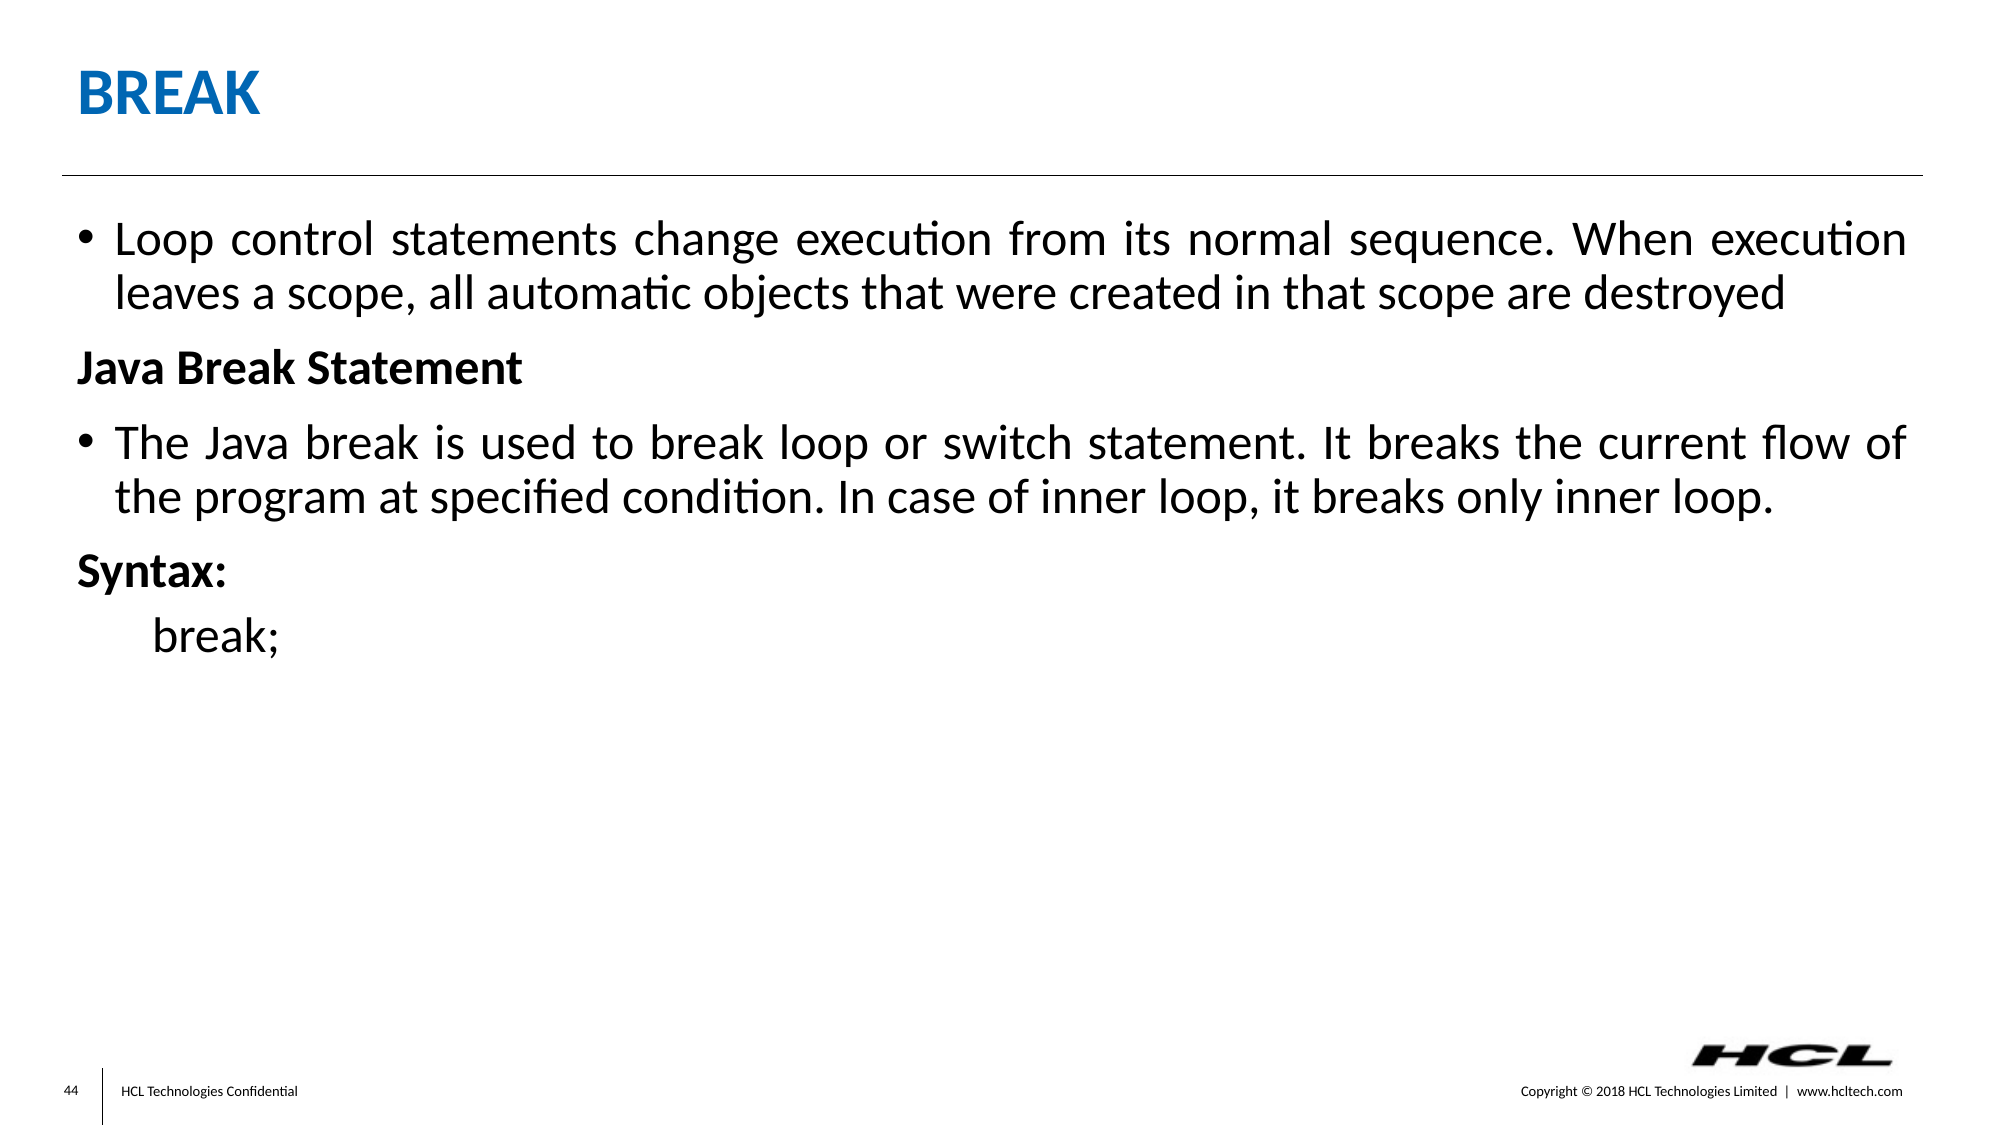

# break
Loop control statements change execution from its normal sequence. When execution leaves a scope, all automatic objects that were created in that scope are destroyed
Java Break Statement
The Java break is used to break loop or switch statement. It breaks the current flow of the program at specified condition. In case of inner loop, it breaks only inner loop.
Syntax:
break;